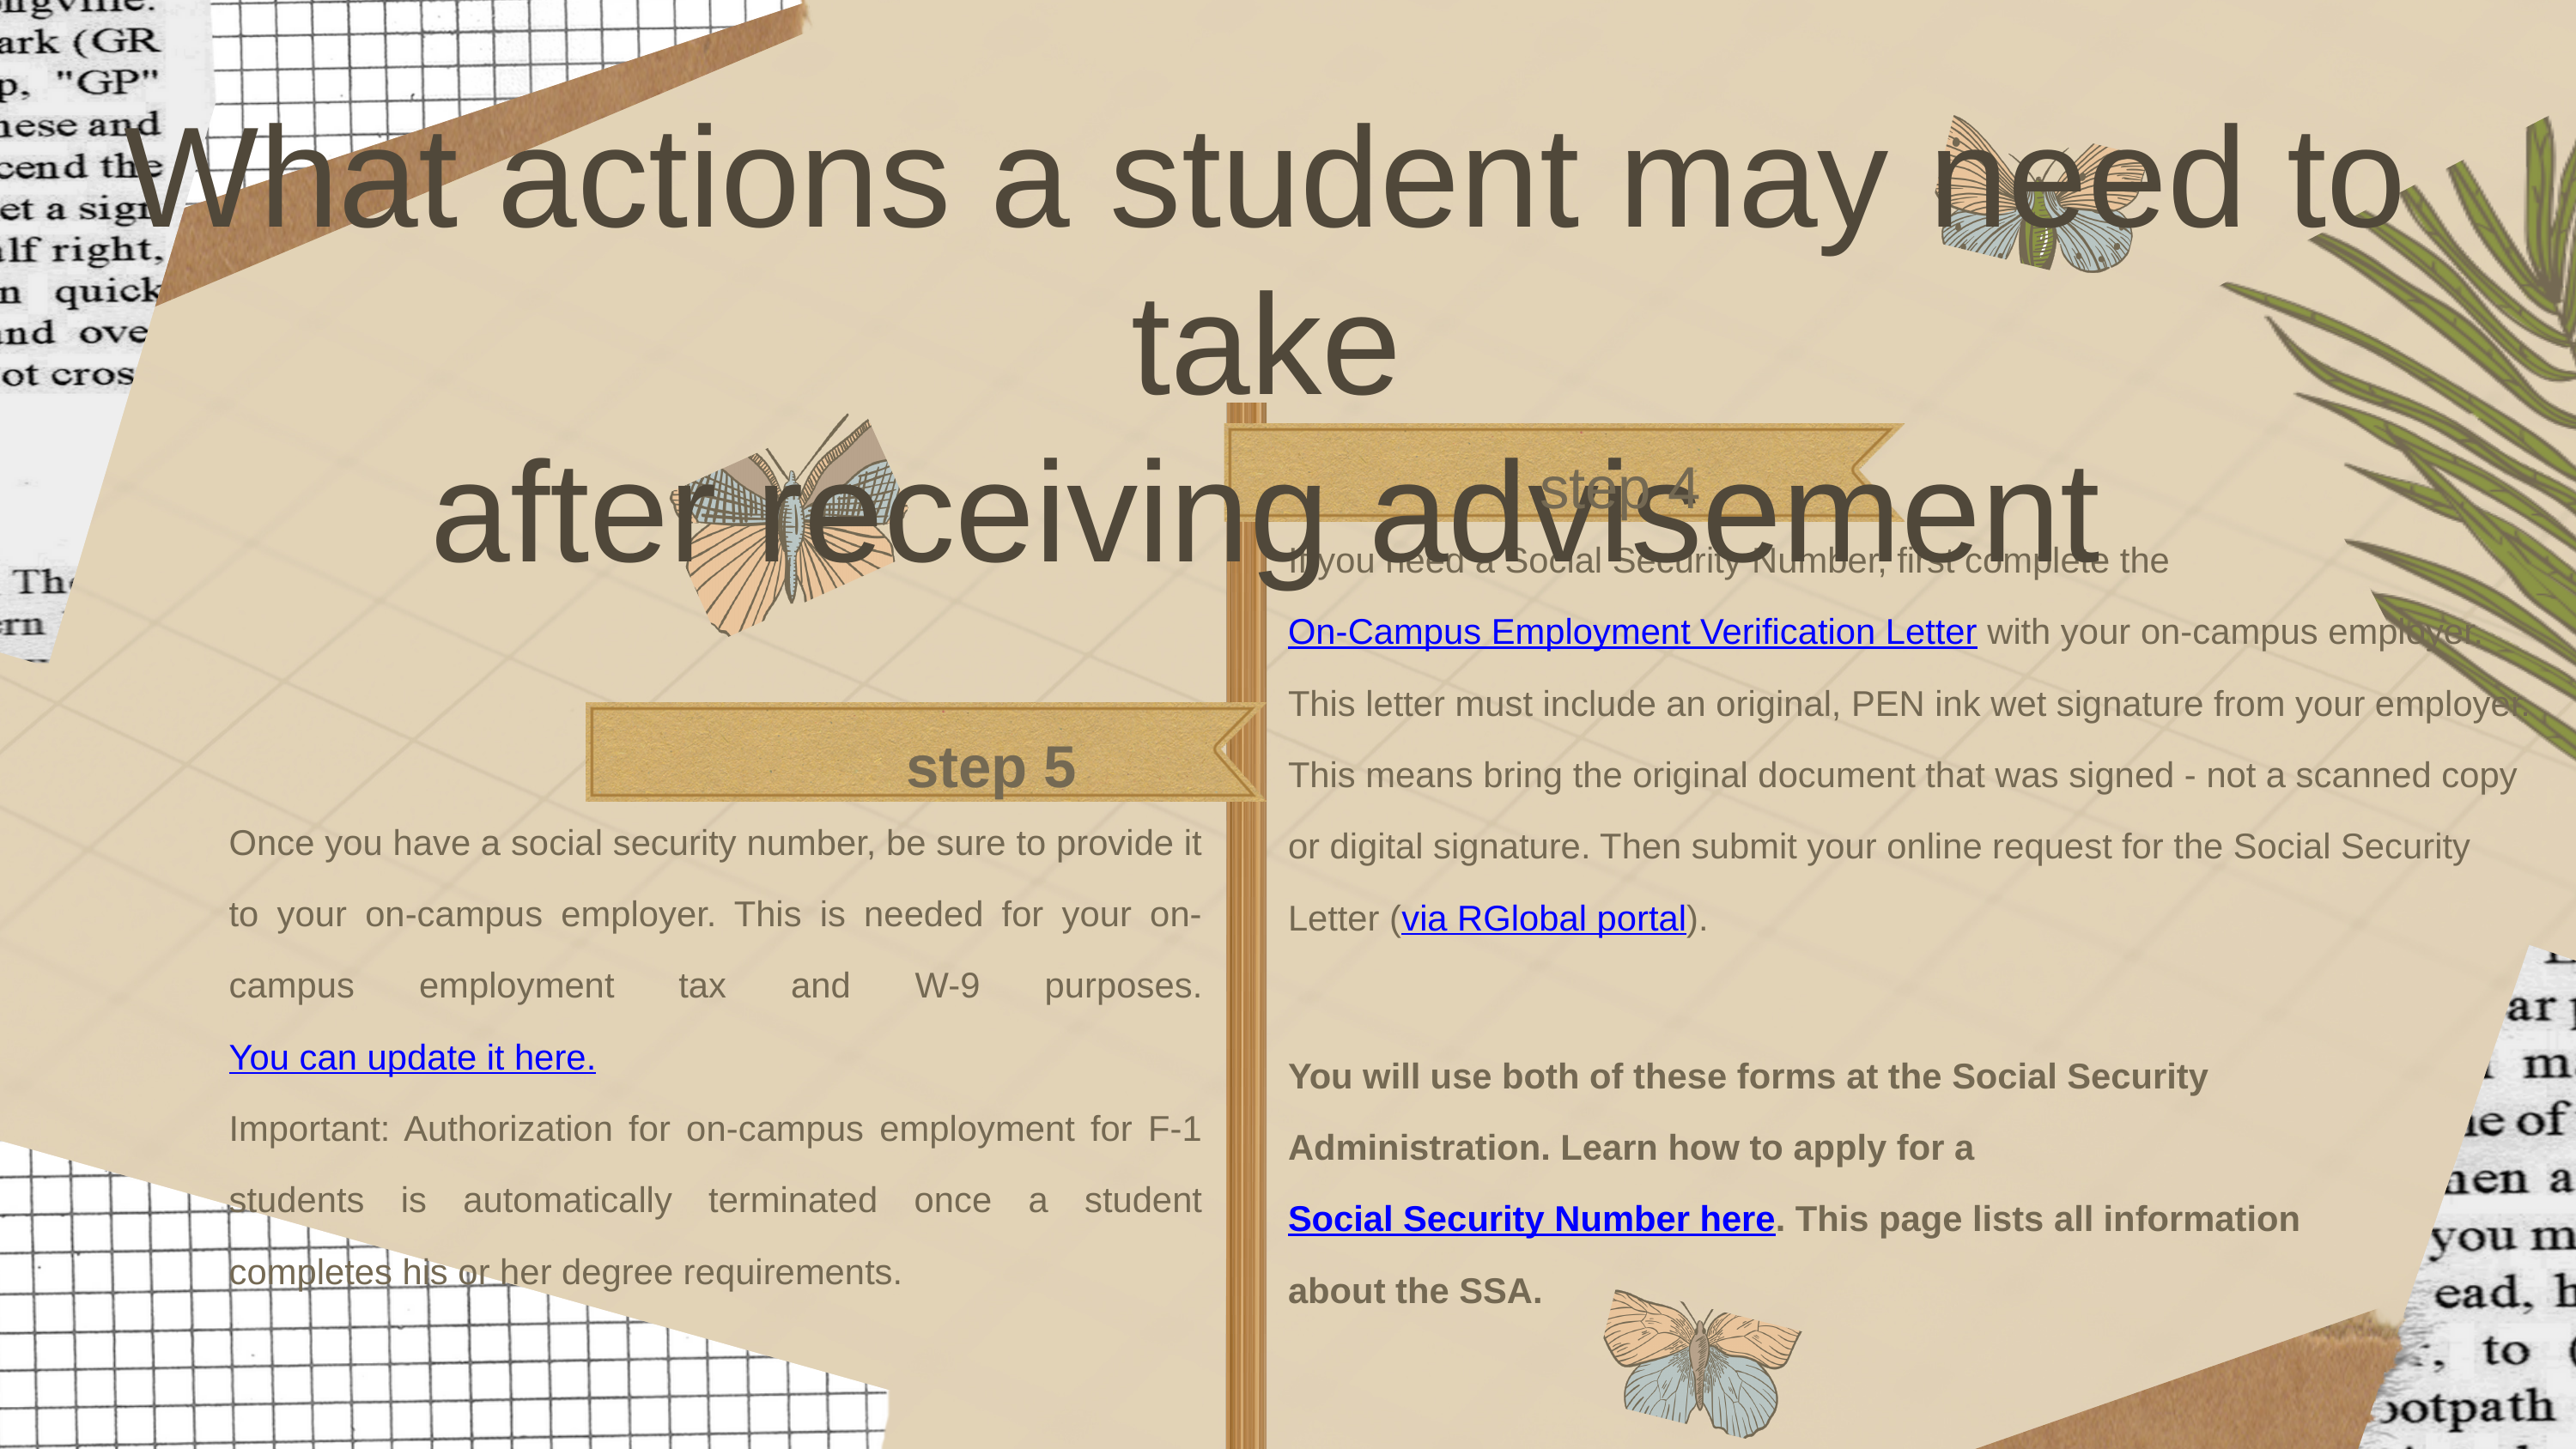

What actions a student may need to take
after receiving advisement

step 4

If you need a Social Security Number, first complete the On-Campus Employment Verification Letter with your on-campus employer. This letter must include an original, PEN ink wet signature from your employer. This means bring the original document that was signed - not a scanned copy or digital signature. Then submit your online request for the Social Security Letter (via RGlobal portal).
step 5

Once you have a social security number, be sure to provide it to your on-campus employer. This is needed for your on-campus employment tax and W-9 purposes. You can update it here.
Important: Authorization for on-campus employment for F-1 students is automatically terminated once a student completes his or her degree requirements.

You will use both of these forms at the Social Security Administration. Learn how to apply for a Social Security Number here. This page lists all information about the SSA.